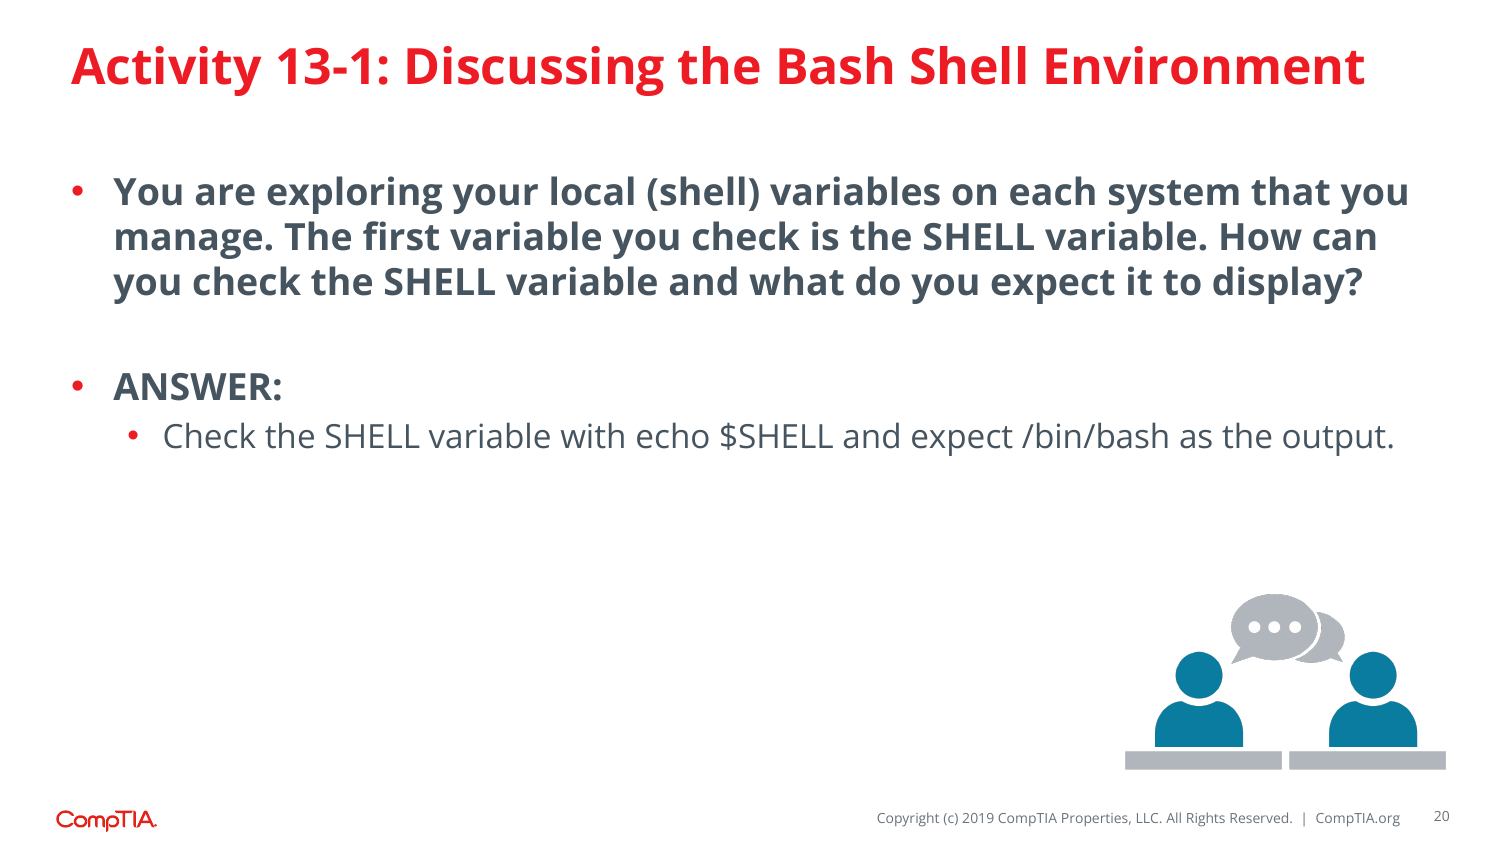

# Activity 13-1: Discussing the Bash Shell Environment
You are exploring your local (shell) variables on each system that you manage. The first variable you check is the SHELL variable. How can you check the SHELL variable and what do you expect it to display?

ANSWER:
Check the SHELL variable with echo $SHELL and expect /bin/bash as the output.

20